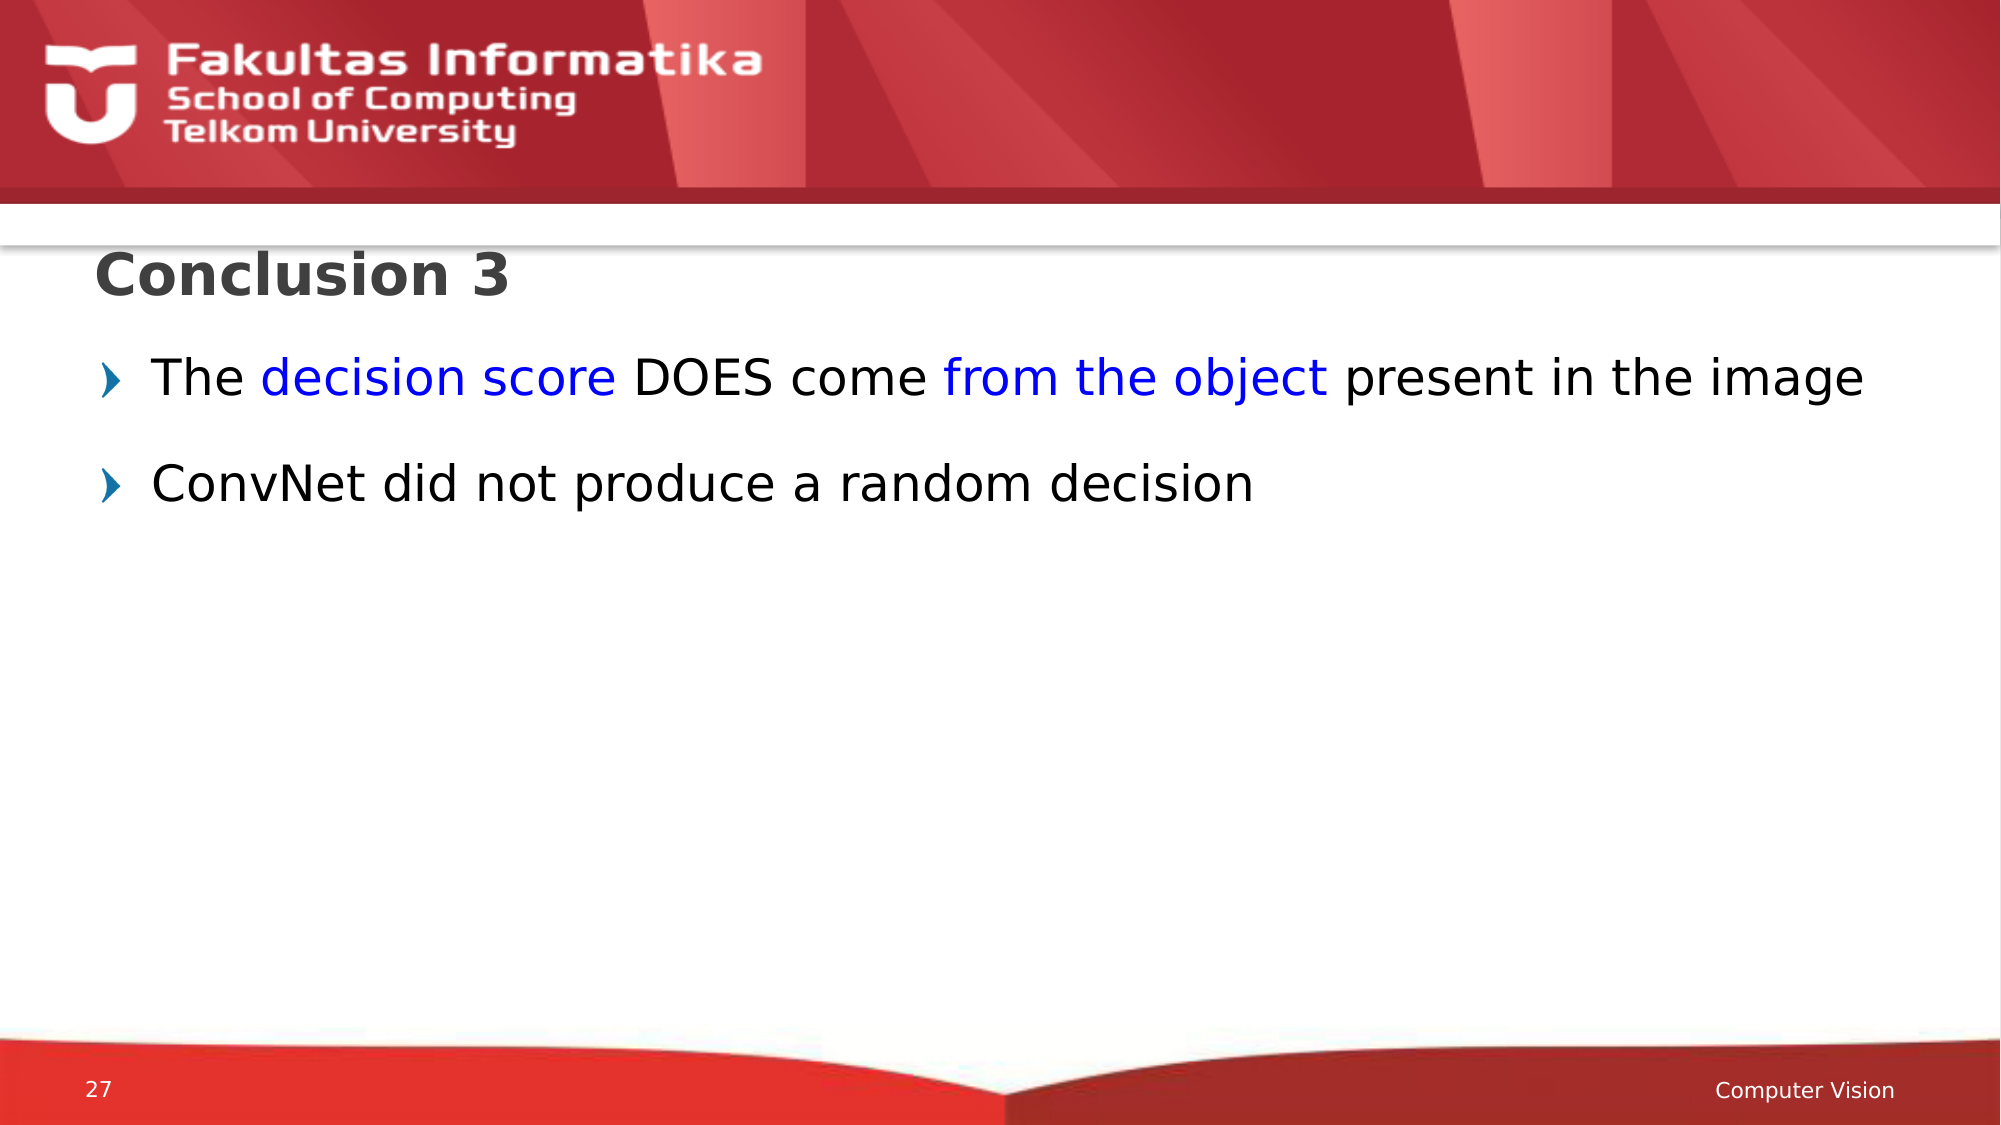

# Conclusion 3
The decision score DOES come from the object present in the image
ConvNet did not produce a random decision
Computer Vision
27